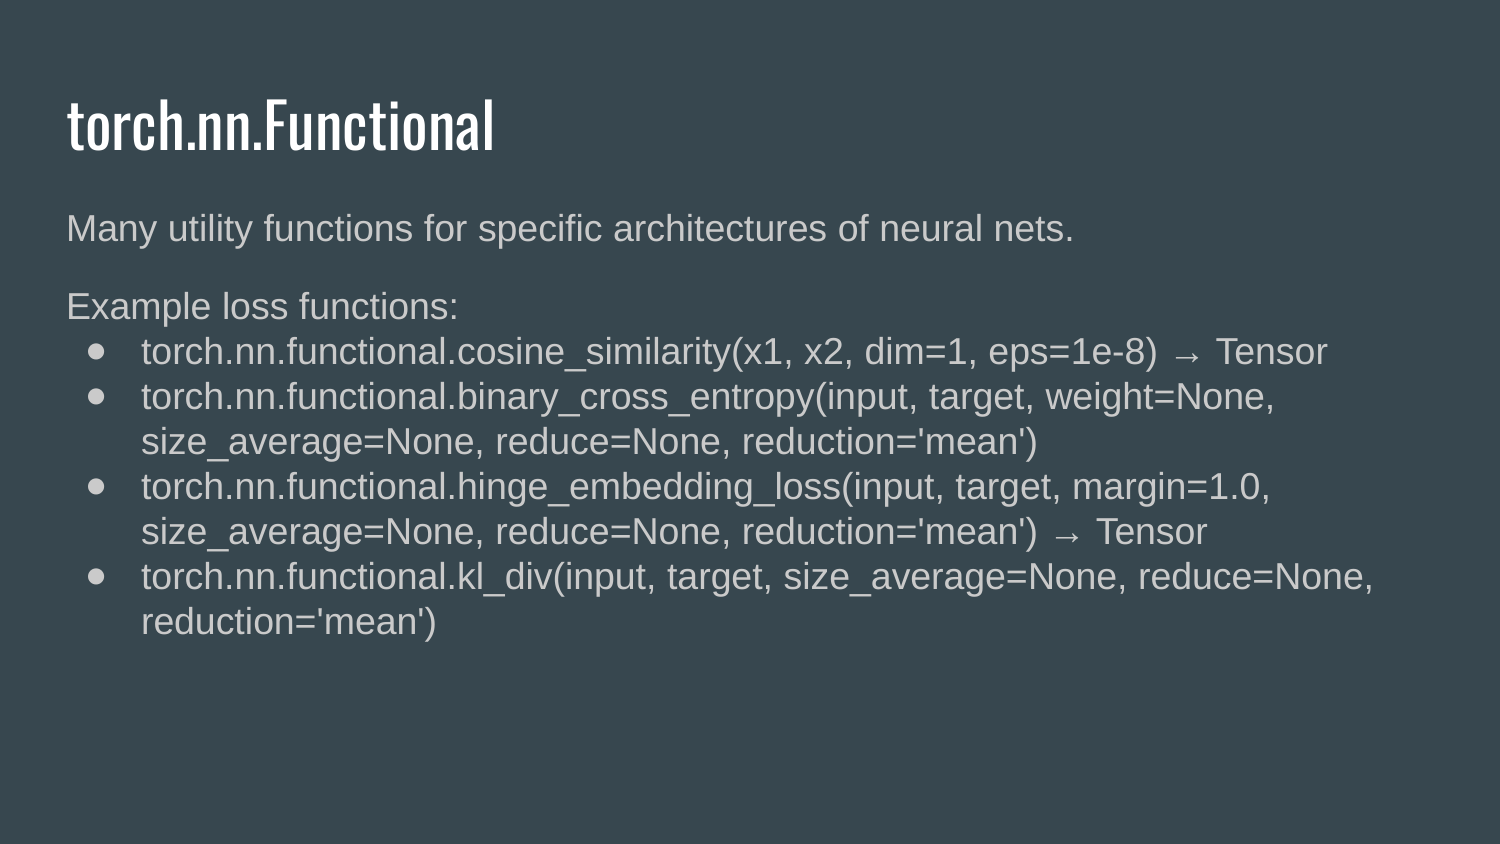

# torch.nn.Functional
Many utility functions for specific architectures of neural nets.
Example loss functions:
torch.nn.functional.cosine_similarity(x1, x2, dim=1, eps=1e-8) → Tensor
torch.nn.functional.binary_cross_entropy(input, target, weight=None, size_average=None, reduce=None, reduction='mean')
torch.nn.functional.hinge_embedding_loss(input, target, margin=1.0, size_average=None, reduce=None, reduction='mean') → Tensor
torch.nn.functional.kl_div(input, target, size_average=None, reduce=None, reduction='mean')